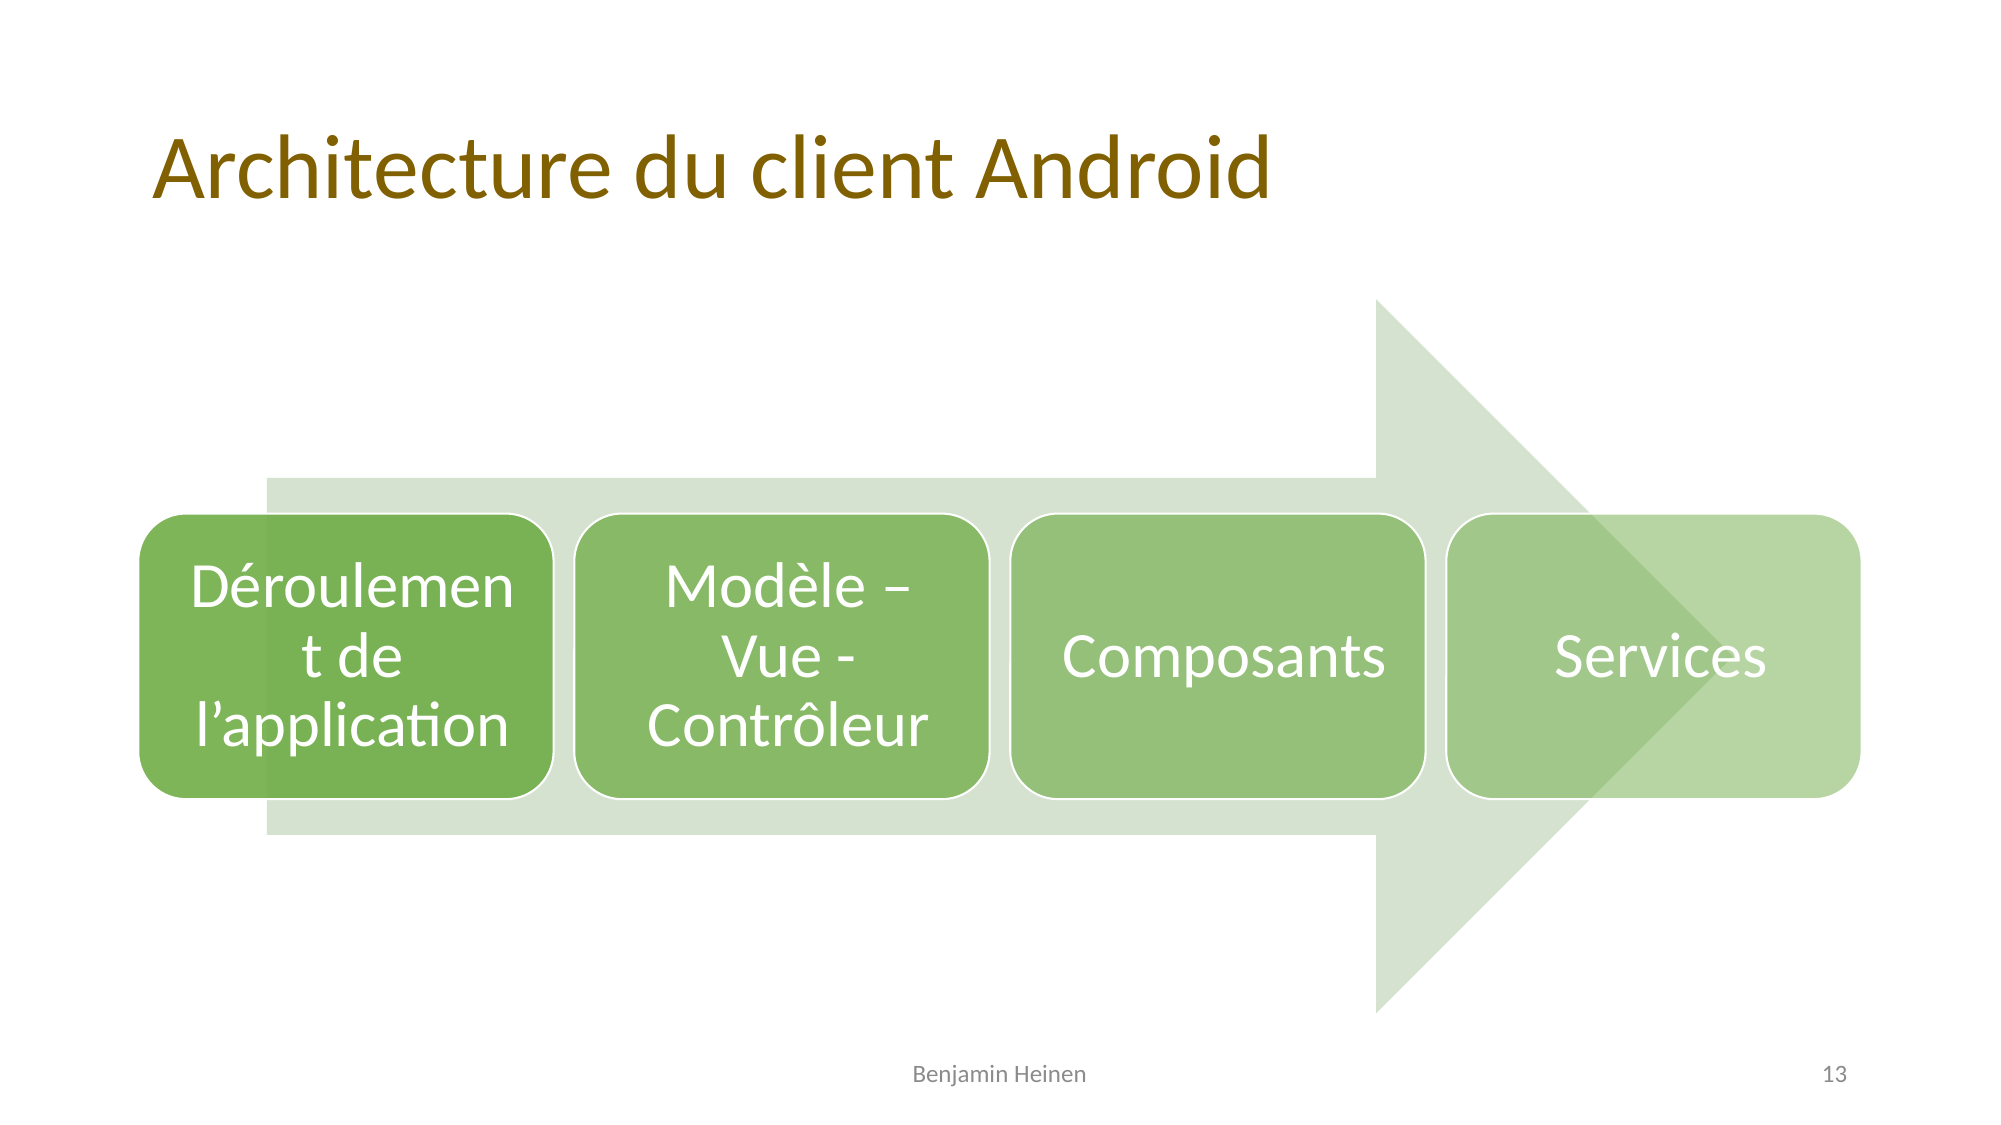

# Architecture du client Android
Déroulement de l’application
Modèle – Vue - Contrôleur
Composants
Services
Benjamin Heinen
13